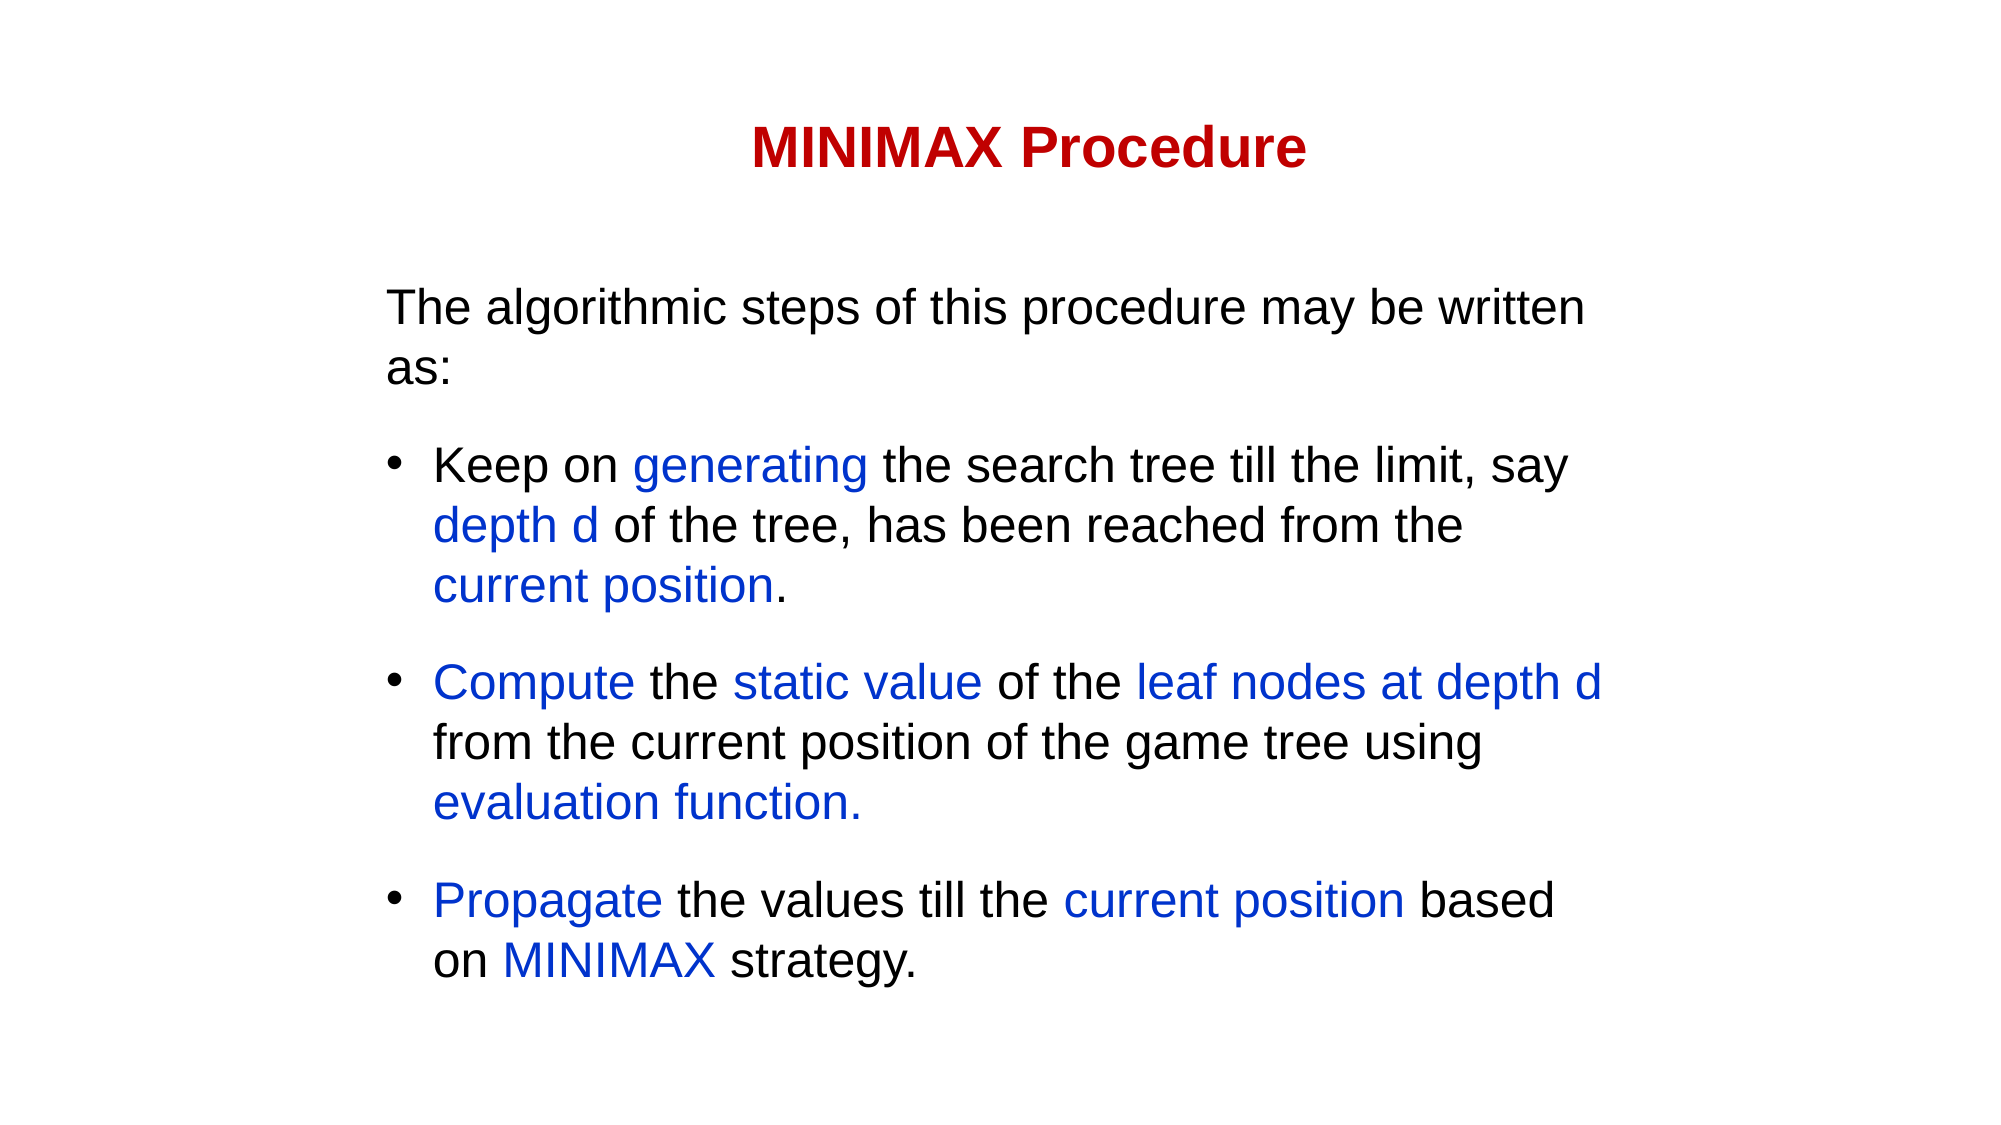

MINIMAX Procedure
The algorithmic steps of this procedure may be written as:
Keep on generating the search tree till the limit, say depth d of the tree, has been reached from the current position.
Compute the static value of the leaf nodes at depth d from the current position of the game tree using evaluation function.
Propagate the values till the current position based on MINIMAX strategy.